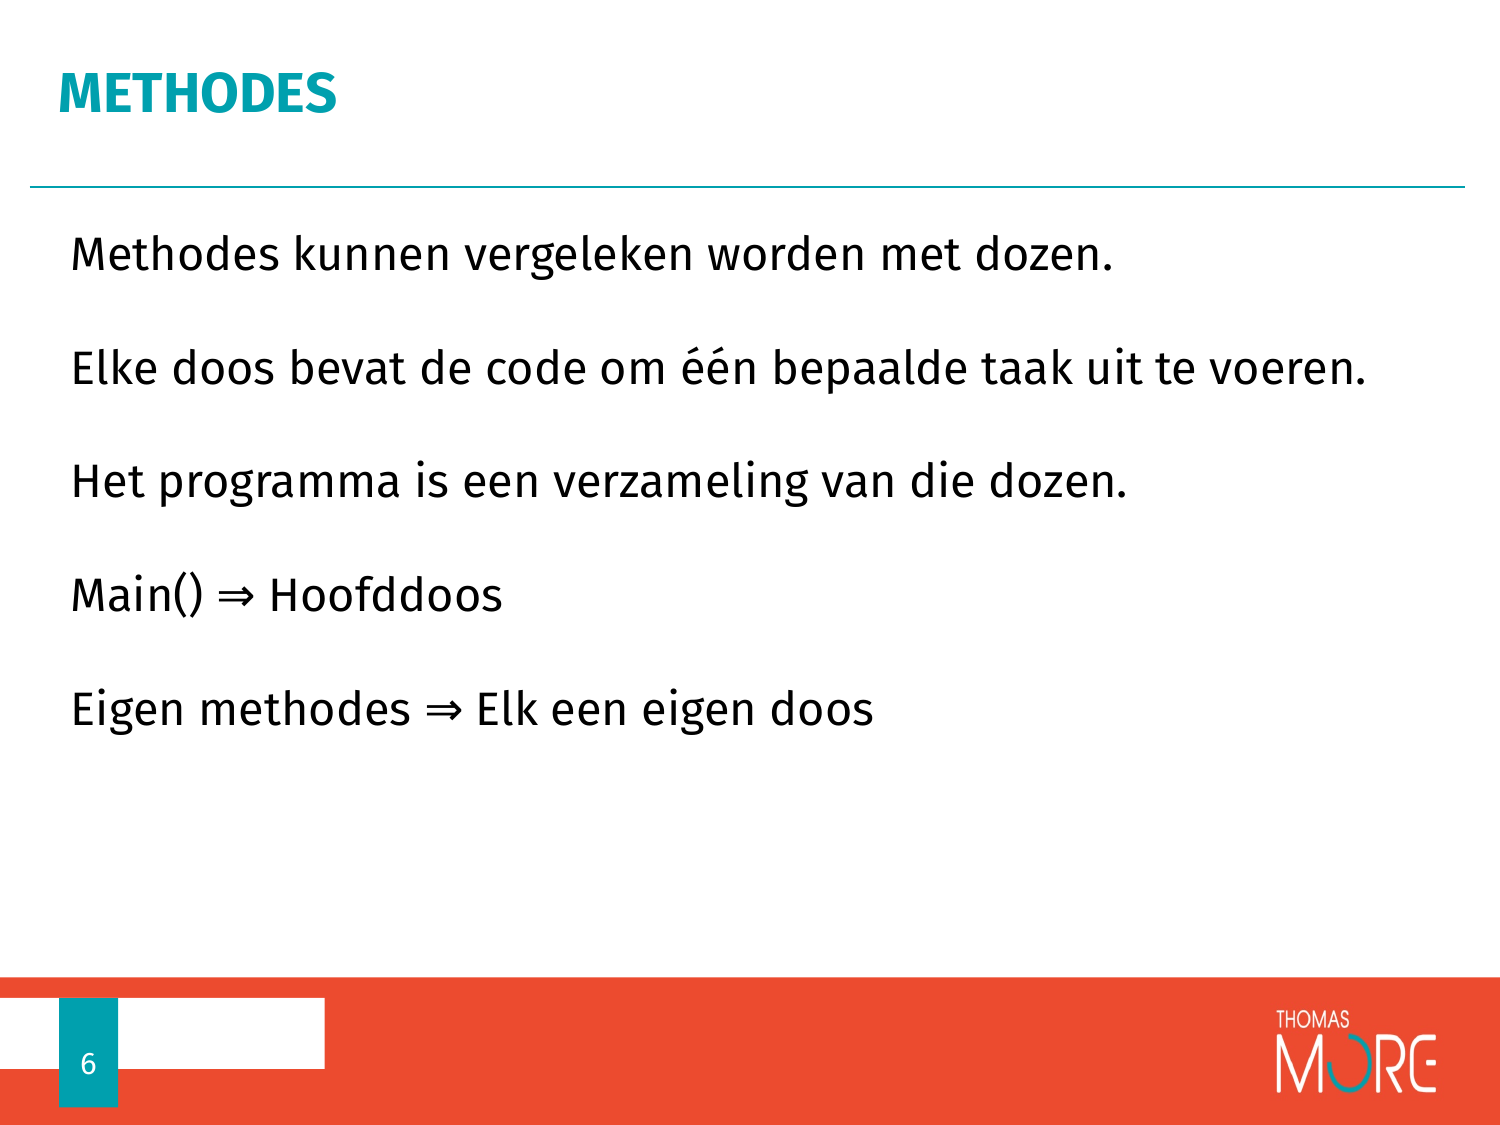

# METHODES
Methodes kunnen vergeleken worden met dozen.

Elke doos bevat de code om één bepaalde taak uit te voeren.

Het programma is een verzameling van die dozen.

Main() ⇒ Hoofddoos

Eigen methodes ⇒ Elk een eigen doos

6